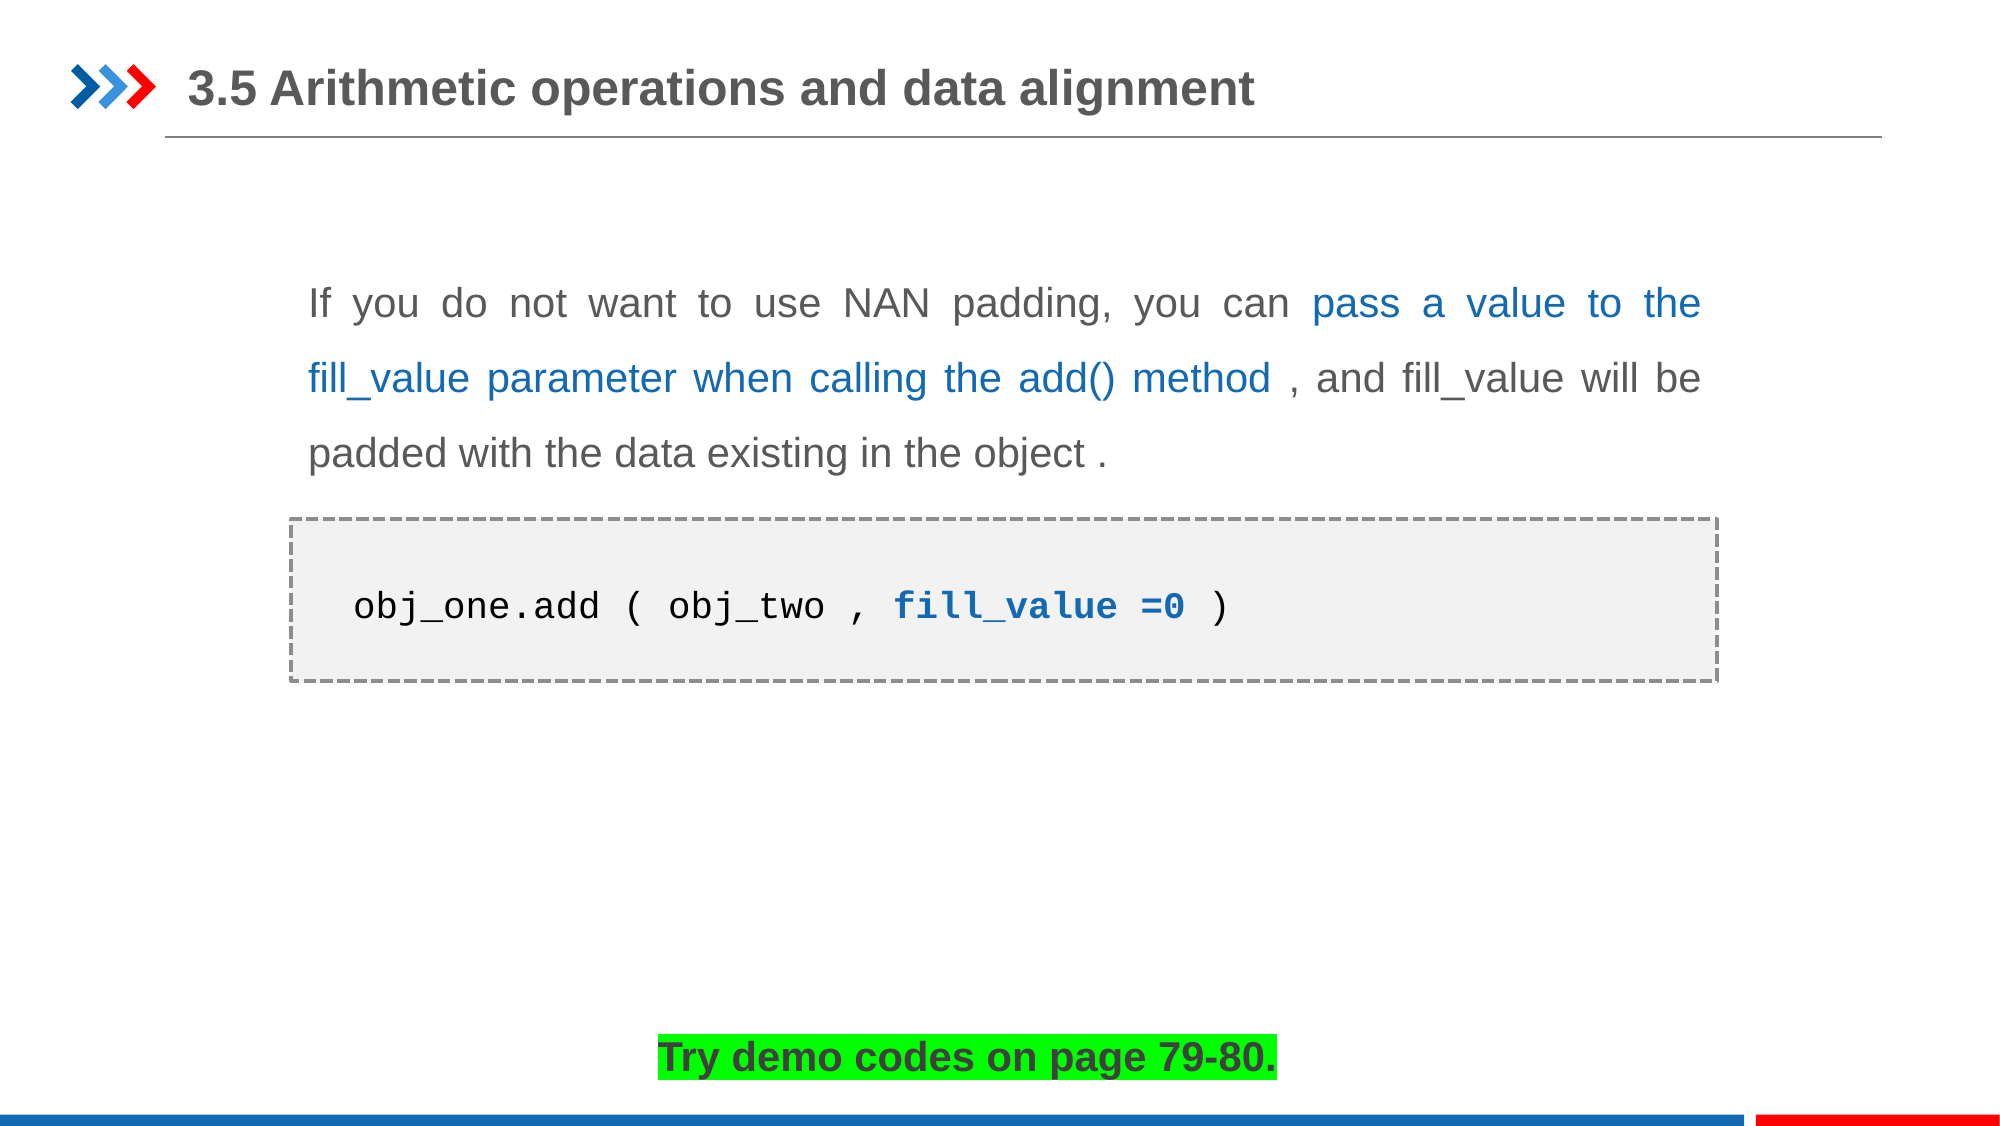

3.5 Arithmetic operations and data alignment
If you do not want to use NAN padding, you can pass a value to the fill_value parameter when calling the add() method , and fill_value will be padded with the data existing in the object .

obj_one.add ( obj_two , fill_value =0 )
Try demo codes on page 79-80.